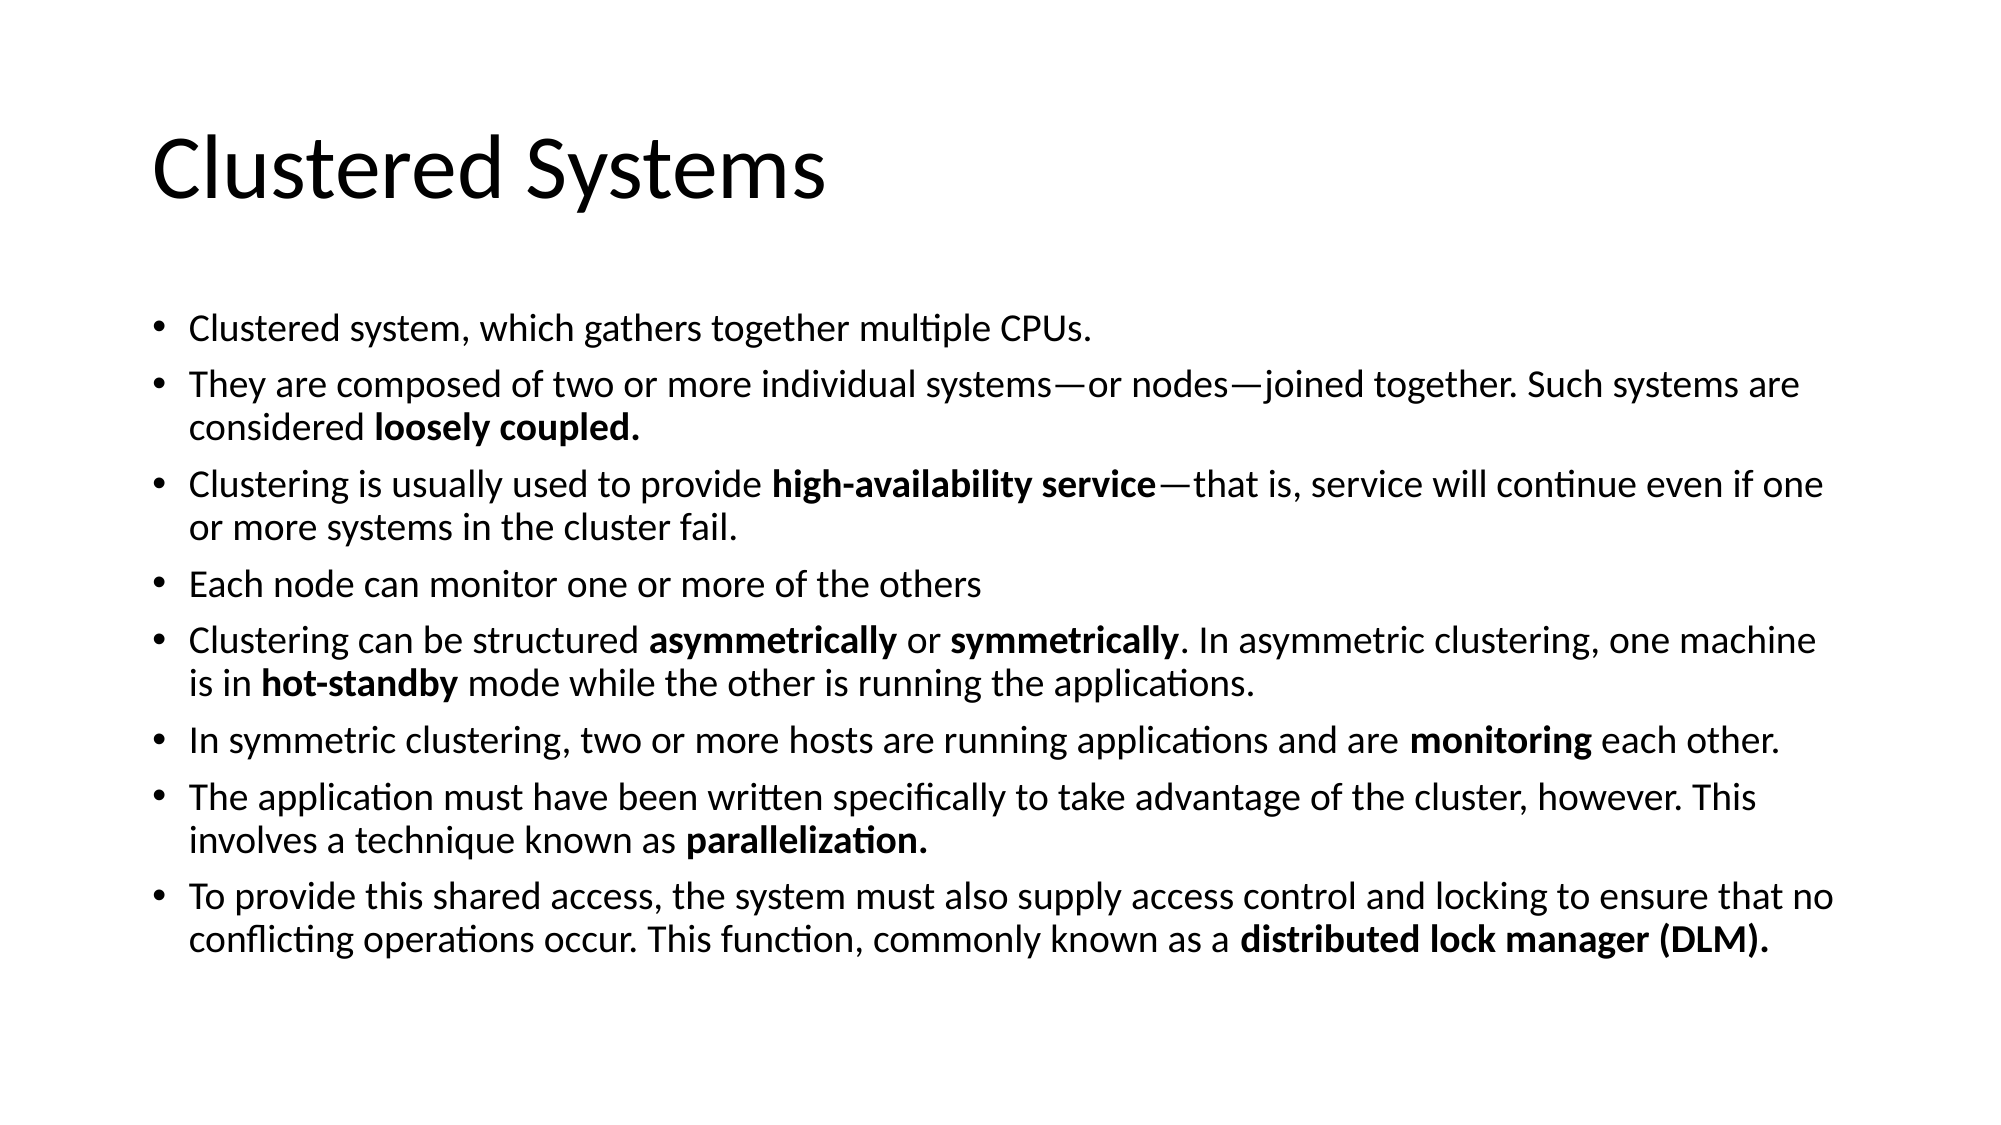

# Clustered Systems
Clustered system, which gathers together multiple CPUs.
They are composed of two or more individual systems—or nodes—joined together. Such systems are considered loosely coupled.
Clustering is usually used to provide high-availability service—that is, service will continue even if one or more systems in the cluster fail.
Each node can monitor one or more of the others
Clustering can be structured asymmetrically or symmetrically. In asymmetric clustering, one machine is in hot-standby mode while the other is running the applications.
In symmetric clustering, two or more hosts are running applications and are monitoring each other.
The application must have been written specifically to take advantage of the cluster, however. This involves a technique known as parallelization.
To provide this shared access, the system must also supply access control and locking to ensure that no conflicting operations occur. This function, commonly known as a distributed lock manager (DLM).